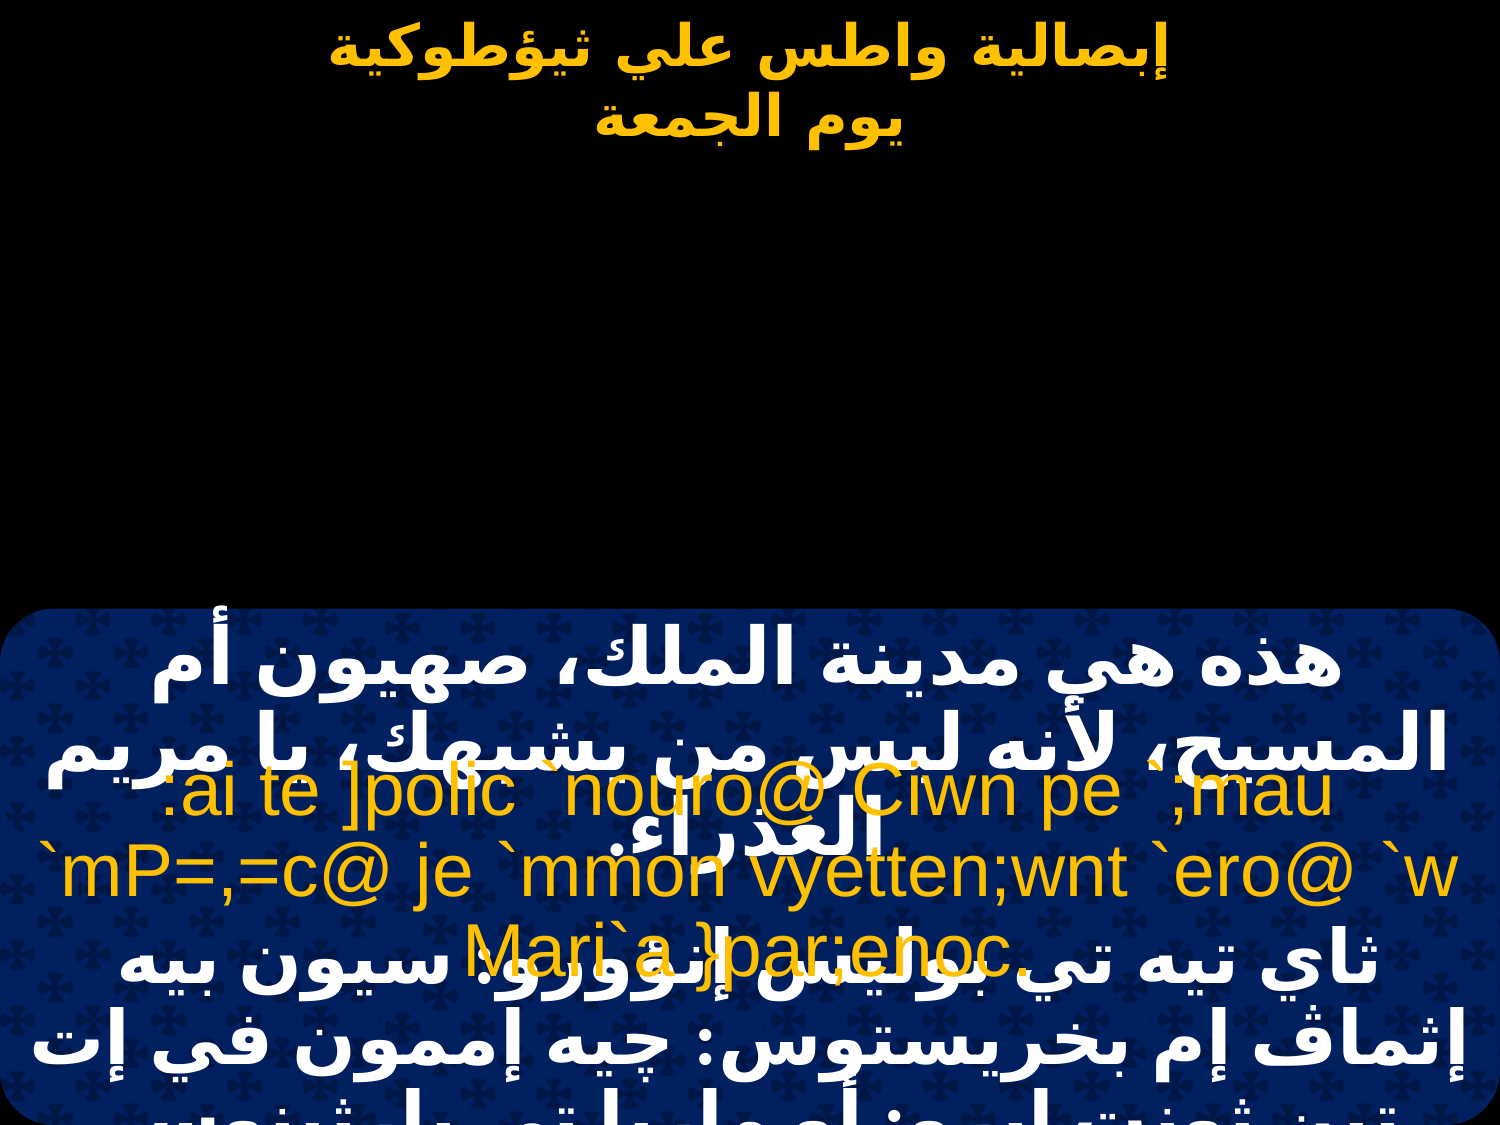

#
هذه هي مدينة الملك، صهيون أم المسيح، لأنه ليس من يشبهك، يا مريم العذراء.
:ai te ]polic `nouro@ Ciwn pe `;mau `mP=,=c@ je `mmon vyetten;wnt `ero@ `w Mari`a }par;enoc.
ثاي تيه تي بوليس إنؤورو: سيون بيه إثماڤ إم بخريستوس: چيه إممون في إت تين ثونت إيرو: أو ماريا تي بارثينوس.